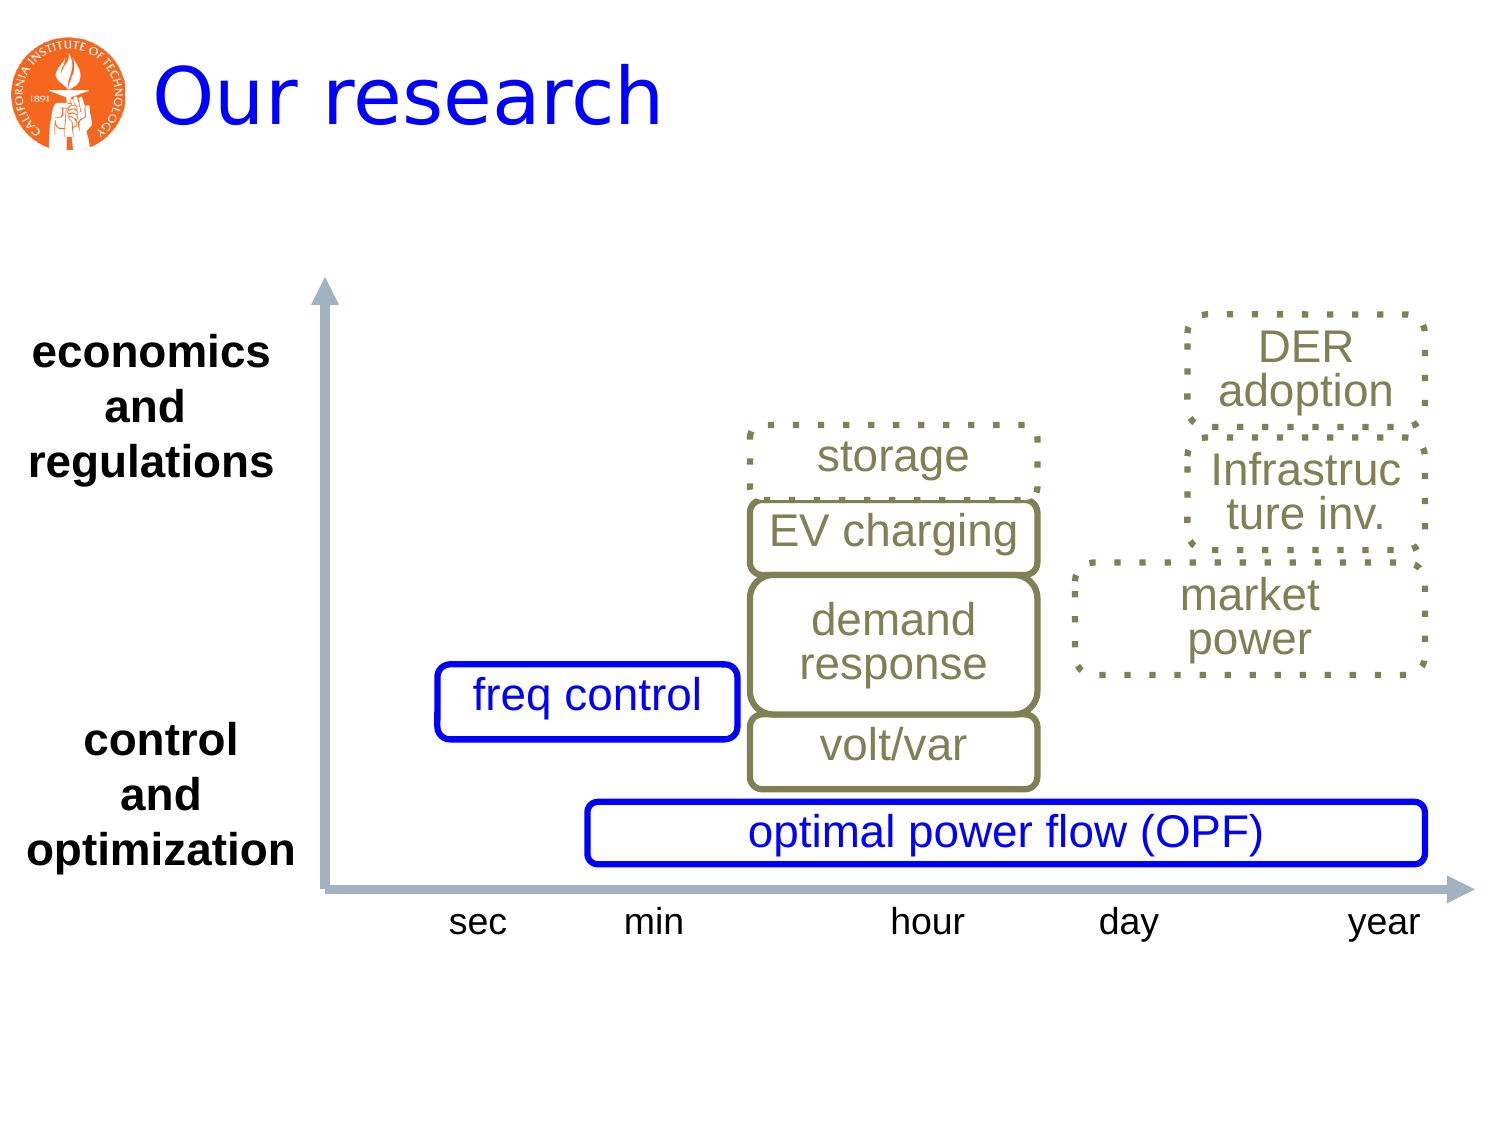

# Our research
DER
adoption
economics
and
regulations
storage
Infrastructure inv.
EV charging
market
power
demand
response
freq control
control
and
optimization
volt/var
optimal power flow (OPF)
sec
min
hour
day
year